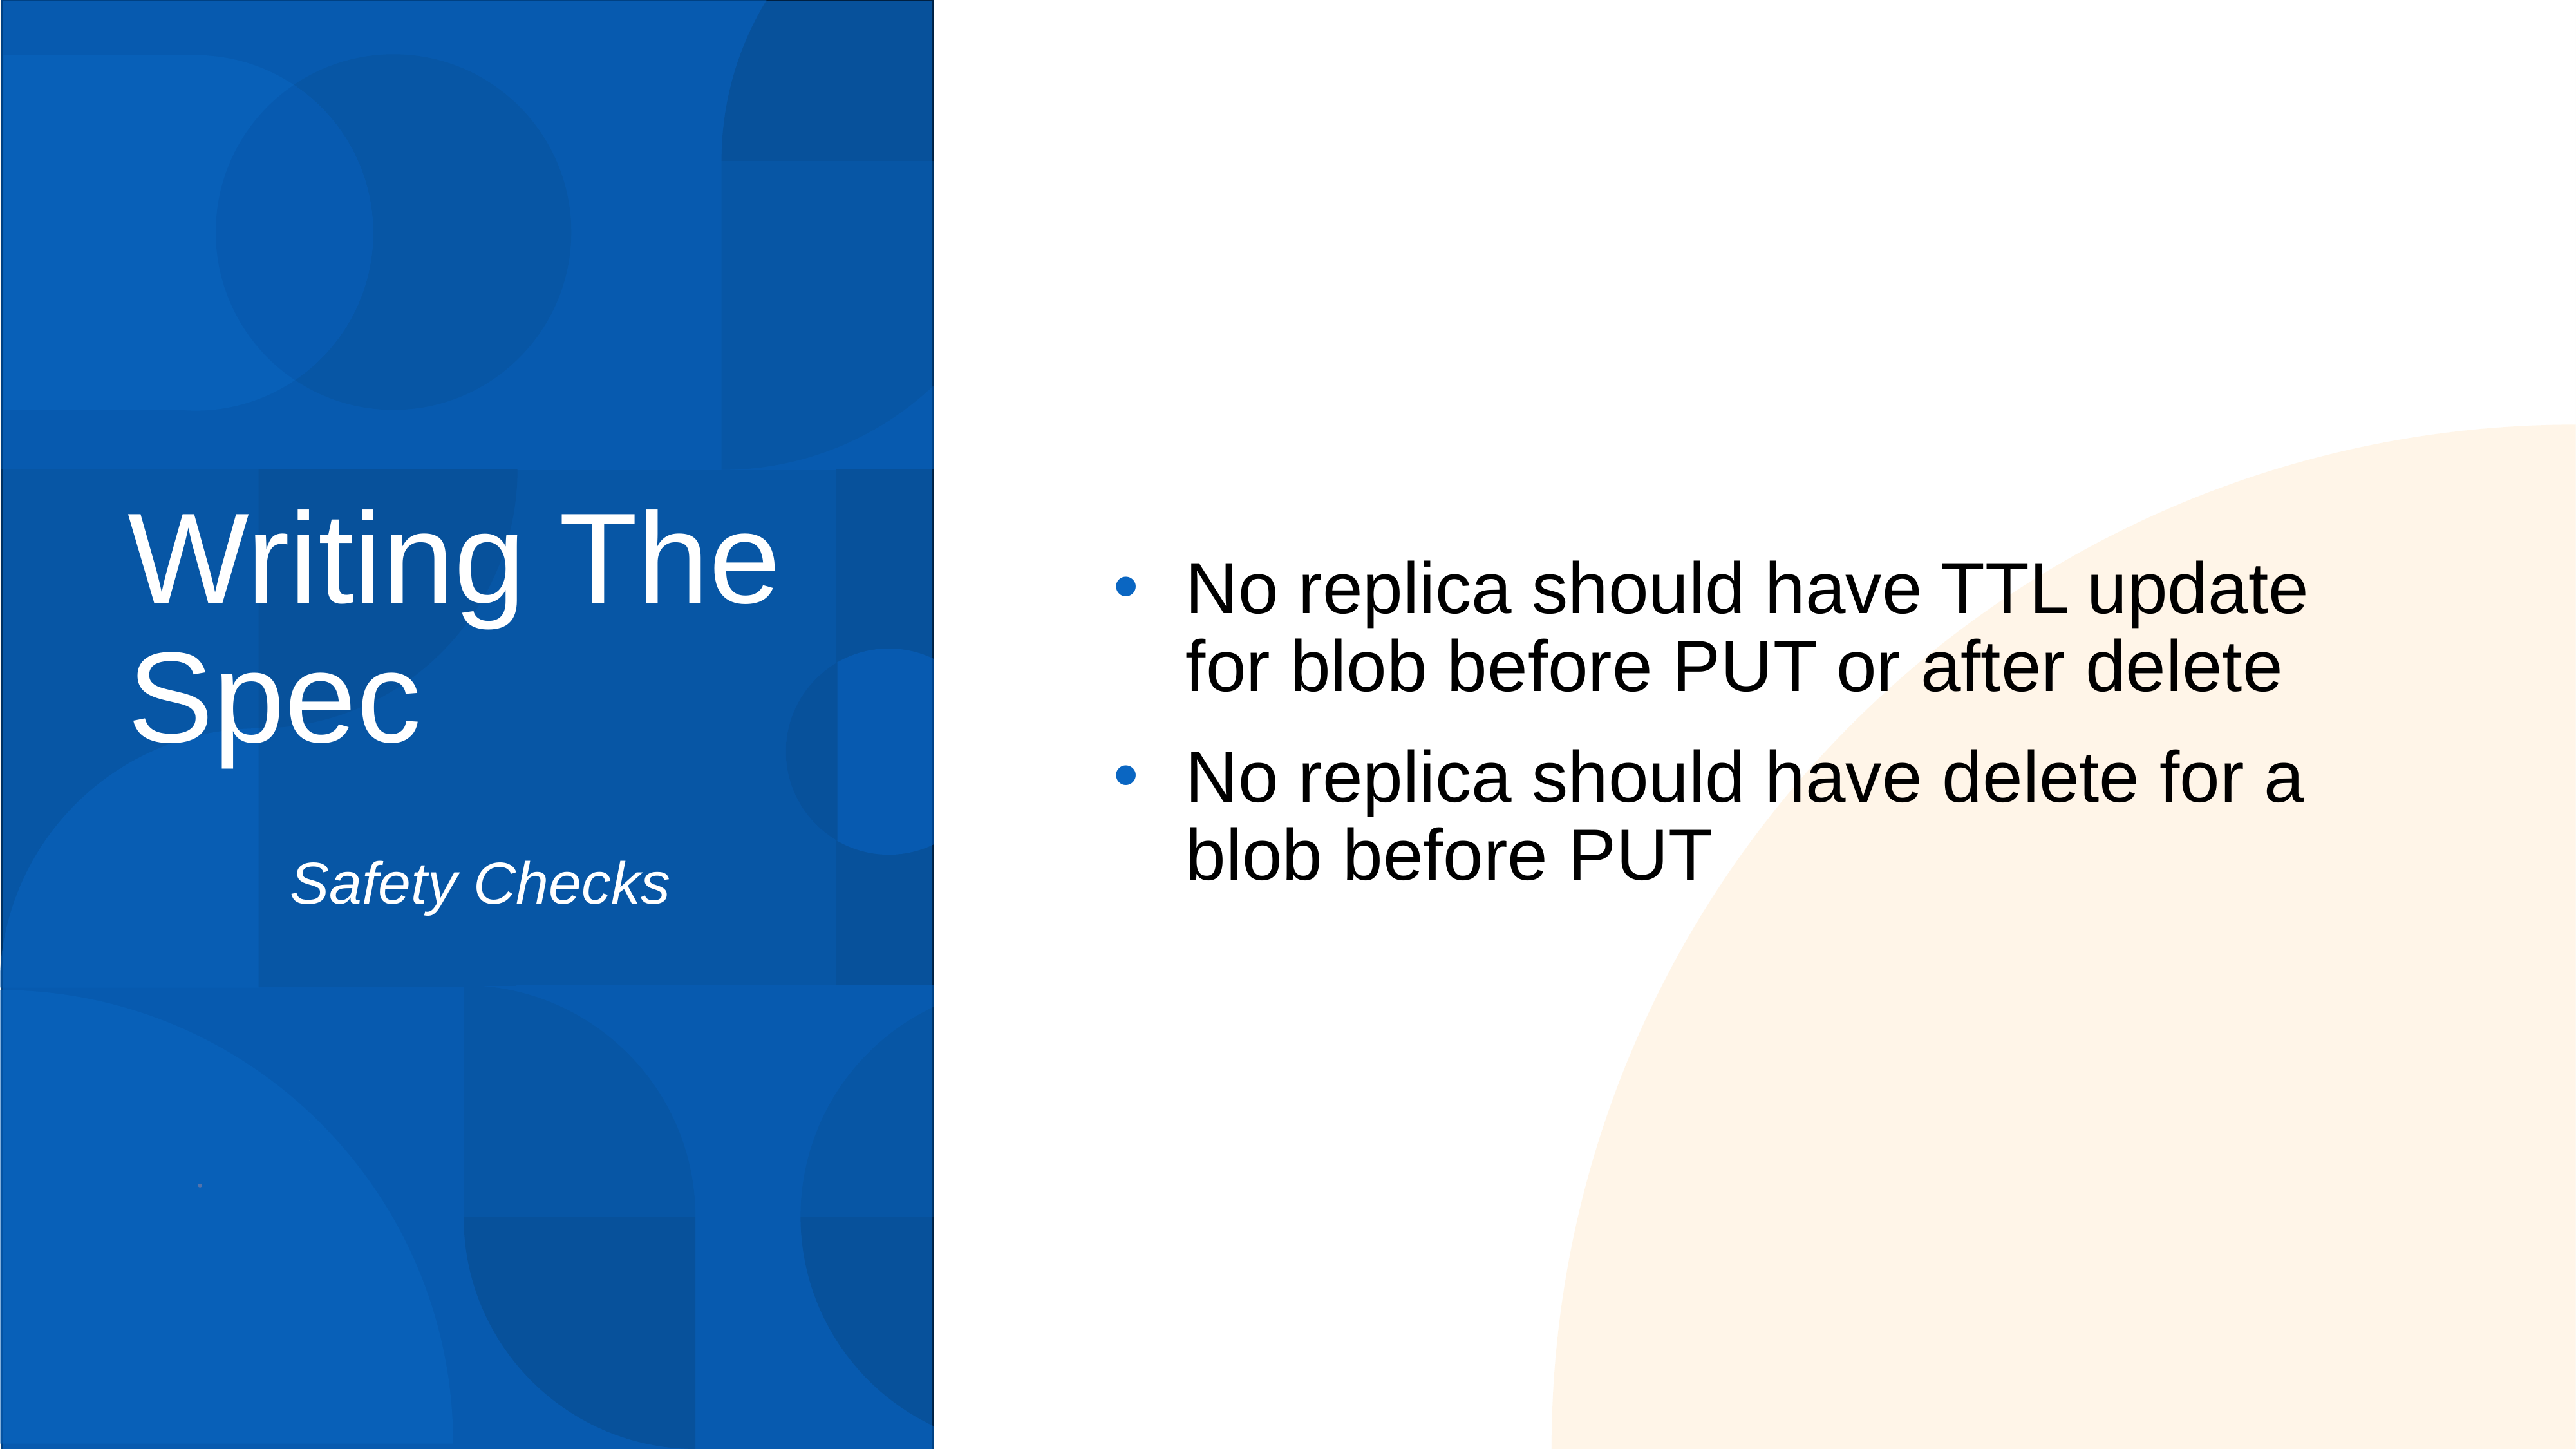

No replica should have TTL update for blob before PUT or after delete
No replica should have delete for a blob before PUT
Writing The Spec
Safety Checks